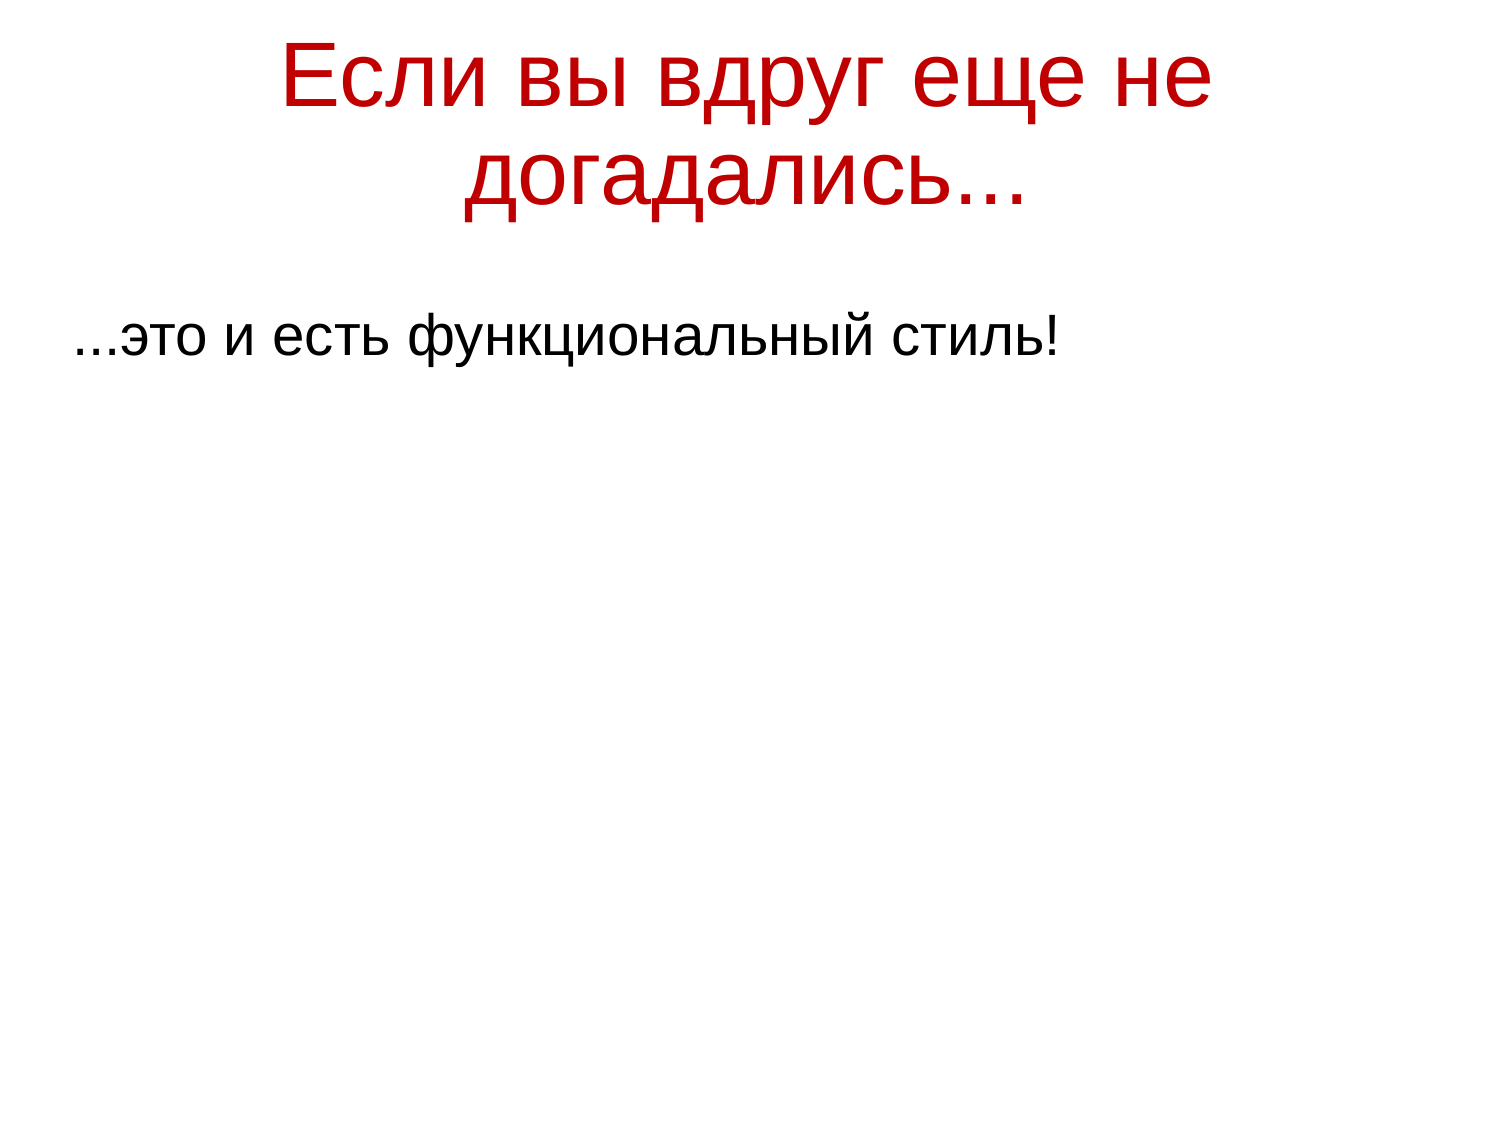

# Если вы вдруг еще не догадались...
...это и есть функциональный стиль!